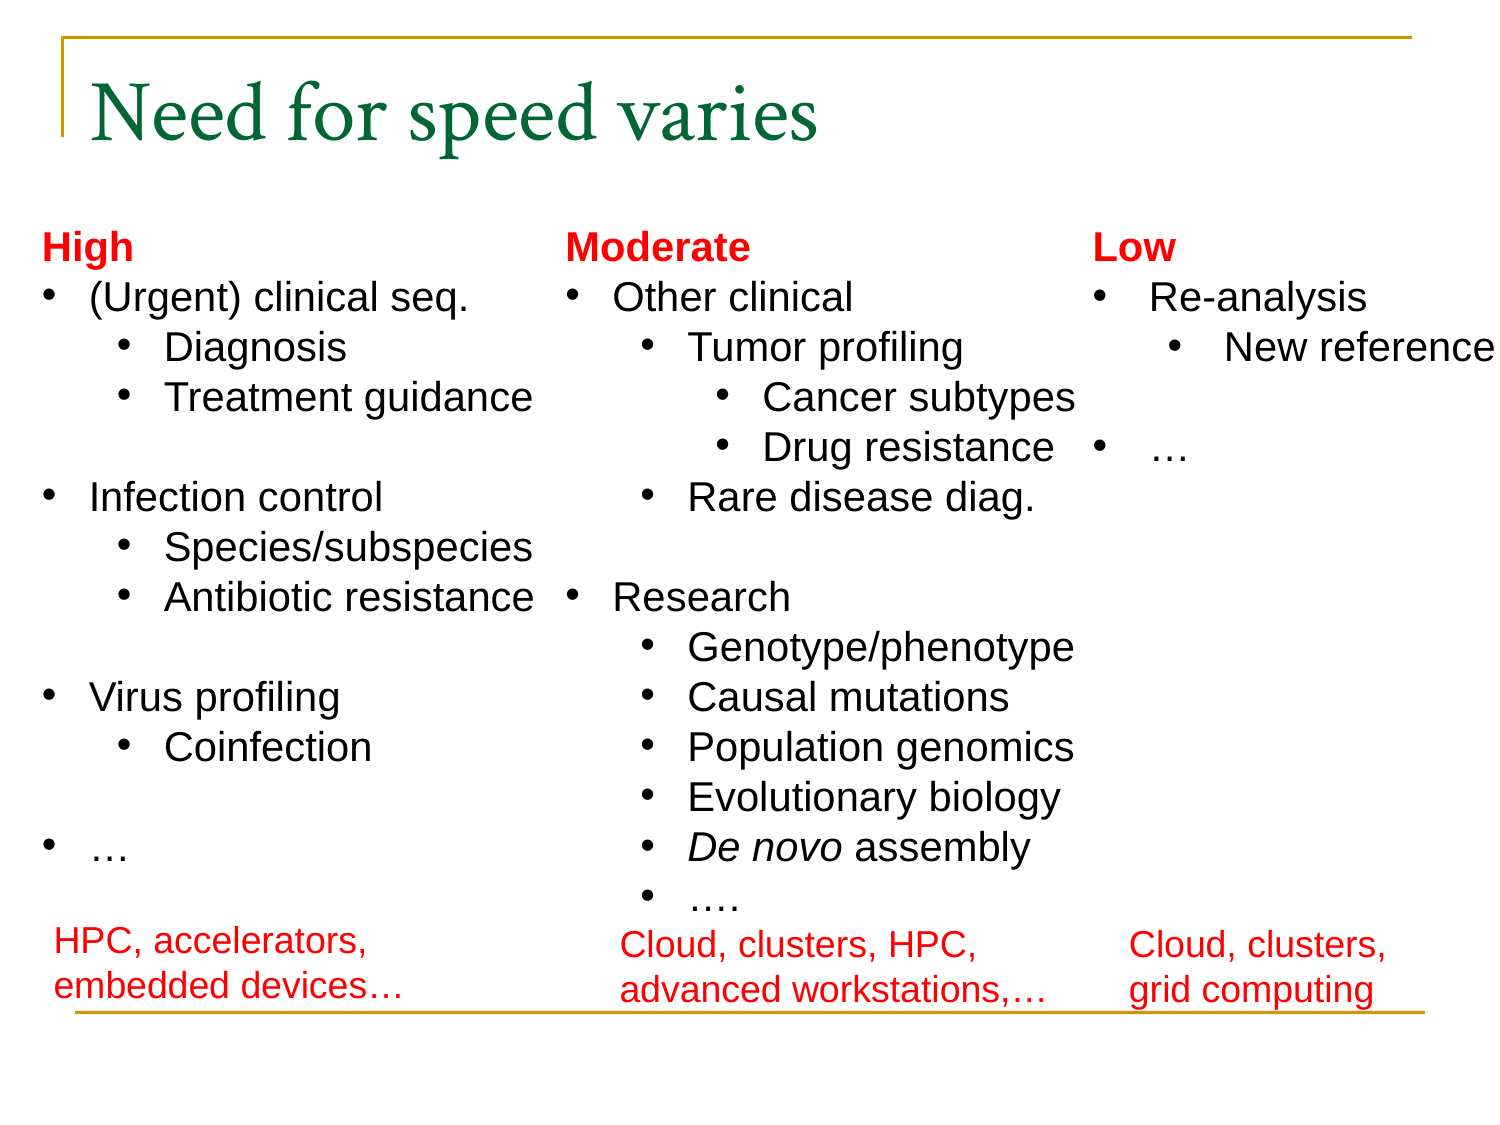

# Need for speed varies

High
(Urgent) clinical seq.
Diagnosis
Treatment guidance

Infection control
Species/subspecies
Antibiotic resistance

Virus profiling
Coinfection

…

Moderate
Other clinical
Tumor profiling
Cancer subtypes
Drug resistance
Rare disease diag.

Research
Genotype/phenotype
Causal mutations
Population genomics
Evolutionary biology
De novo assembly
….

Low
Re-analysis
New reference

…

HPC, accelerators,
embedded devices…
Cloud, clusters, HPC,
advanced workstations,…
Cloud, clusters,
grid computing